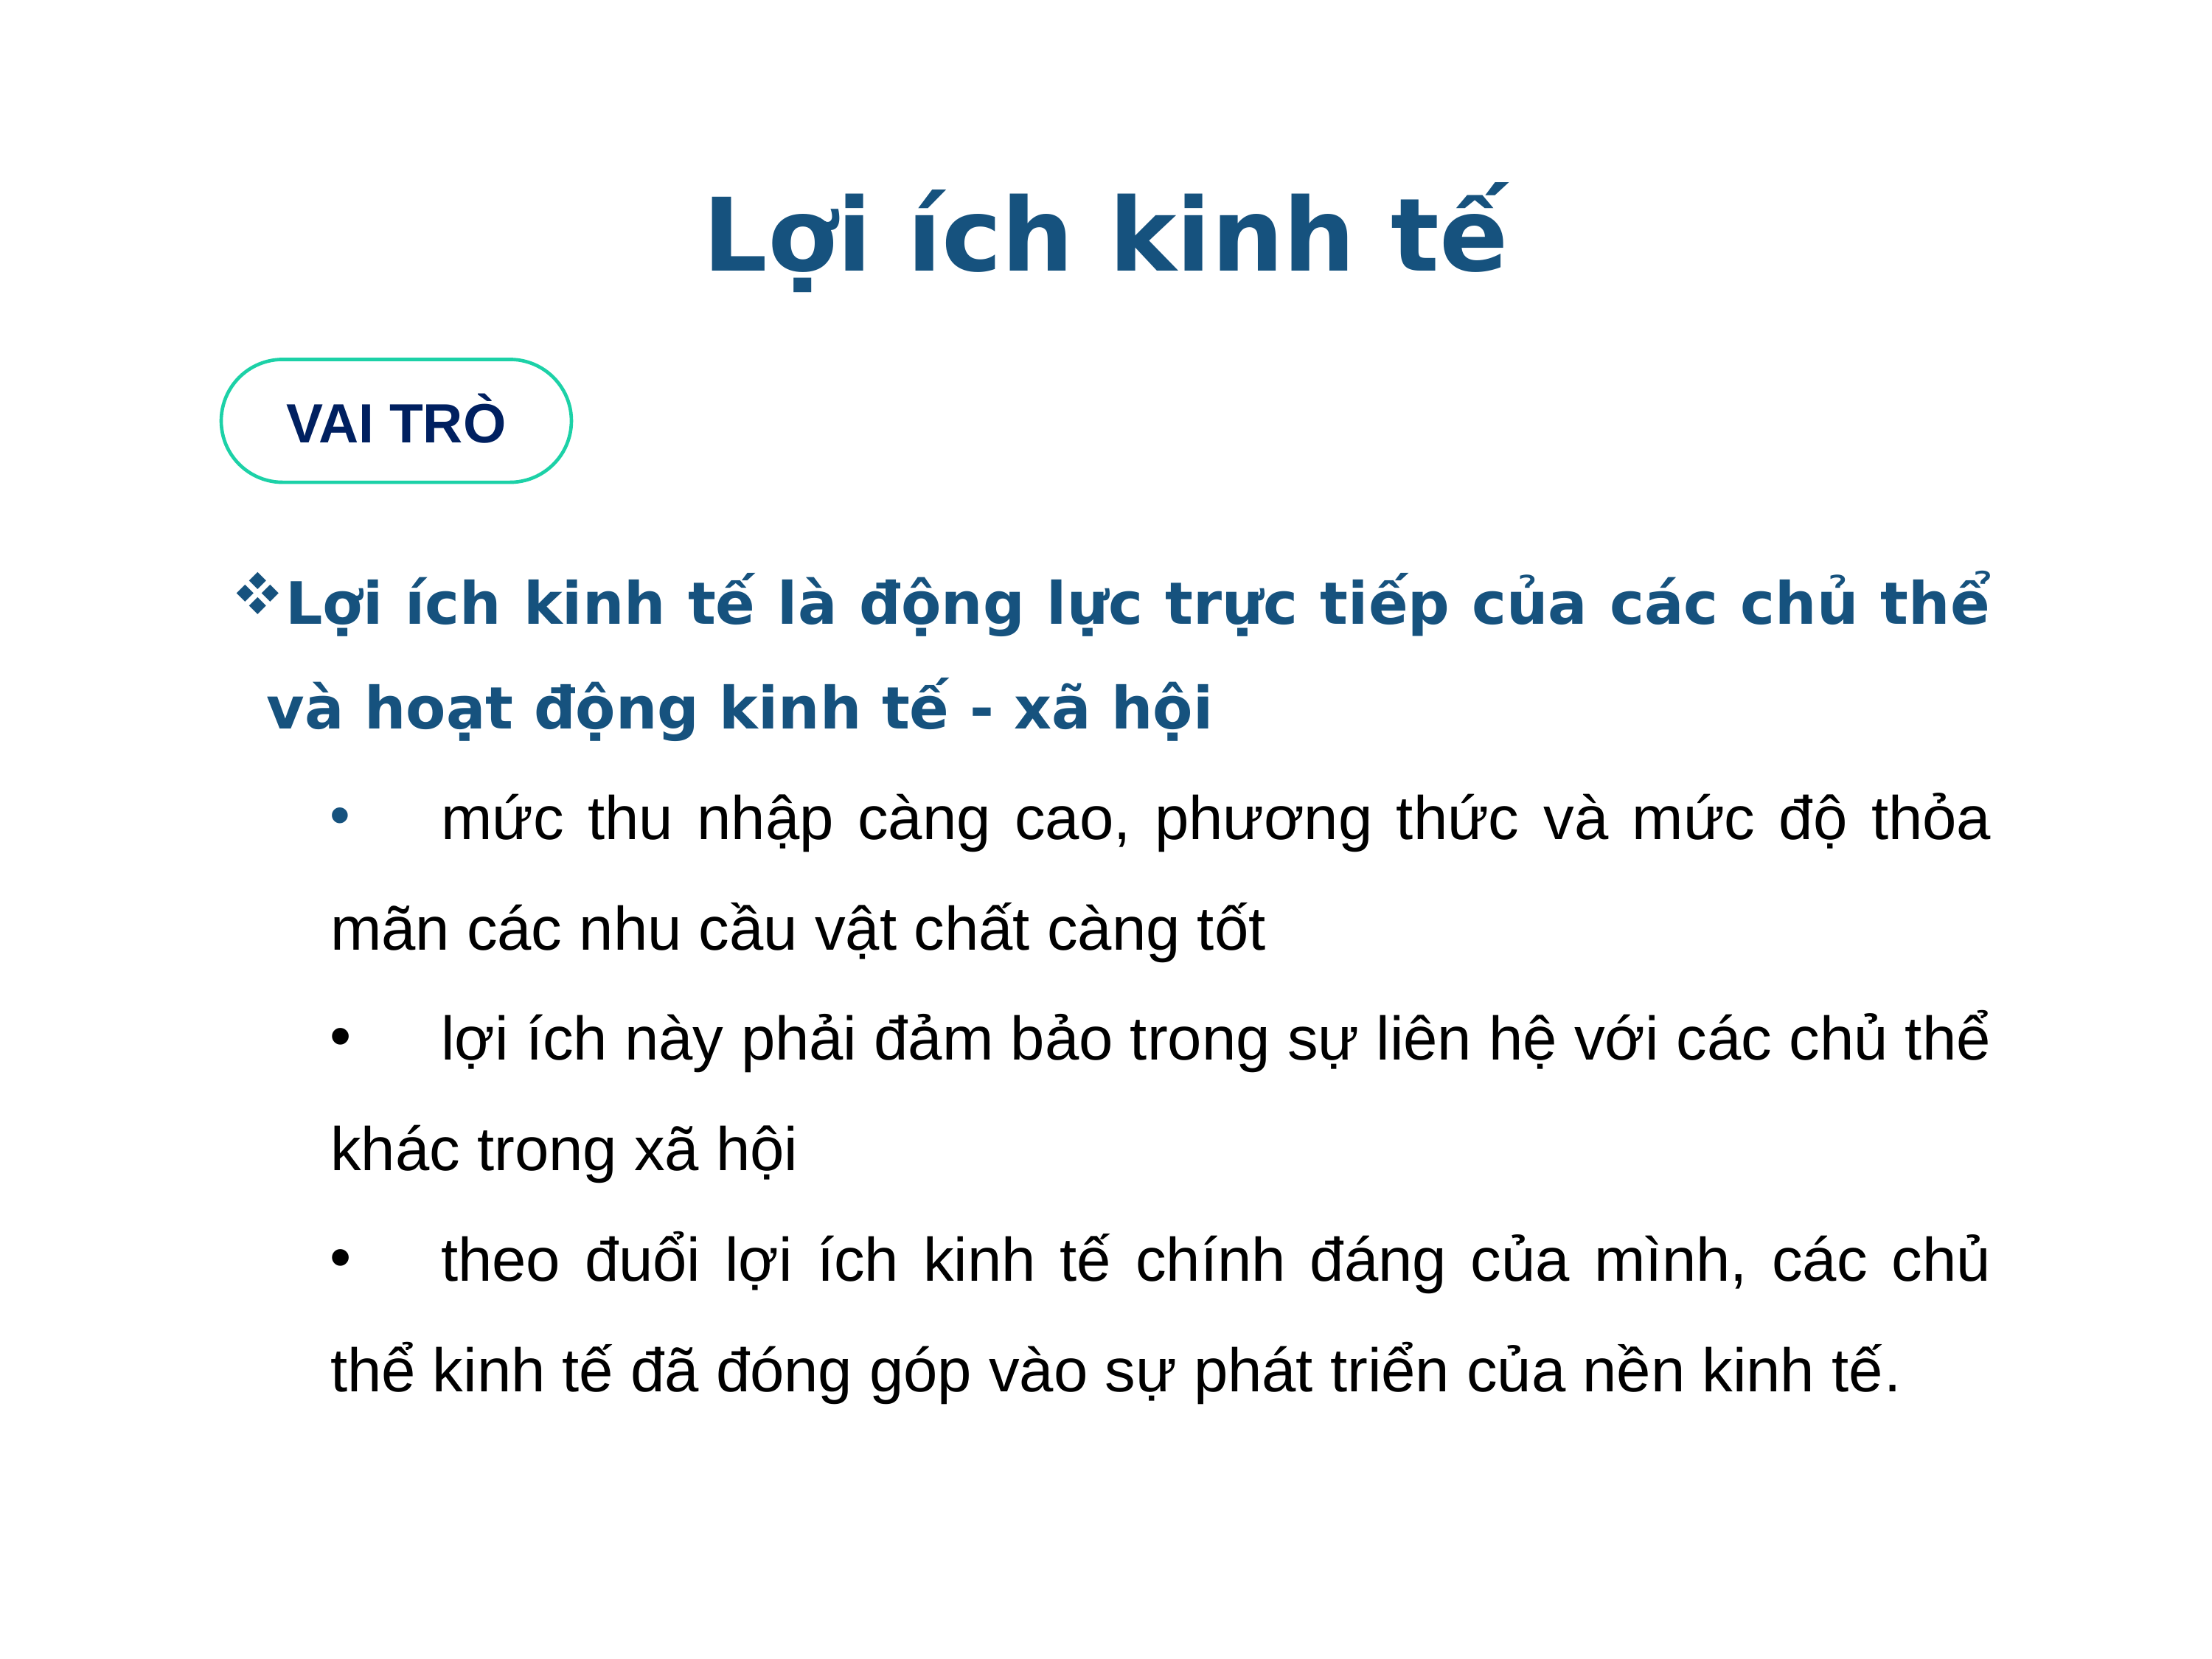

# Lợi ích kinh tế
VAI TRÒ
Lợi ích kinh tế là động lực trực tiếp của các chủ thể và hoạt động kinh tế - xã hội
	mức thu nhập càng cao, phương thức và mức độ thỏa mãn các nhu cầu vật chất càng tốt
	lợi ích này phải đảm bảo trong sự liên hệ với các chủ thể khác trong xã hội
	theo đuổi lợi ích kinh tế chính đáng của mình, các chủ thể kinh tế đã đóng góp vào sự phát triển của nền kinh tế.